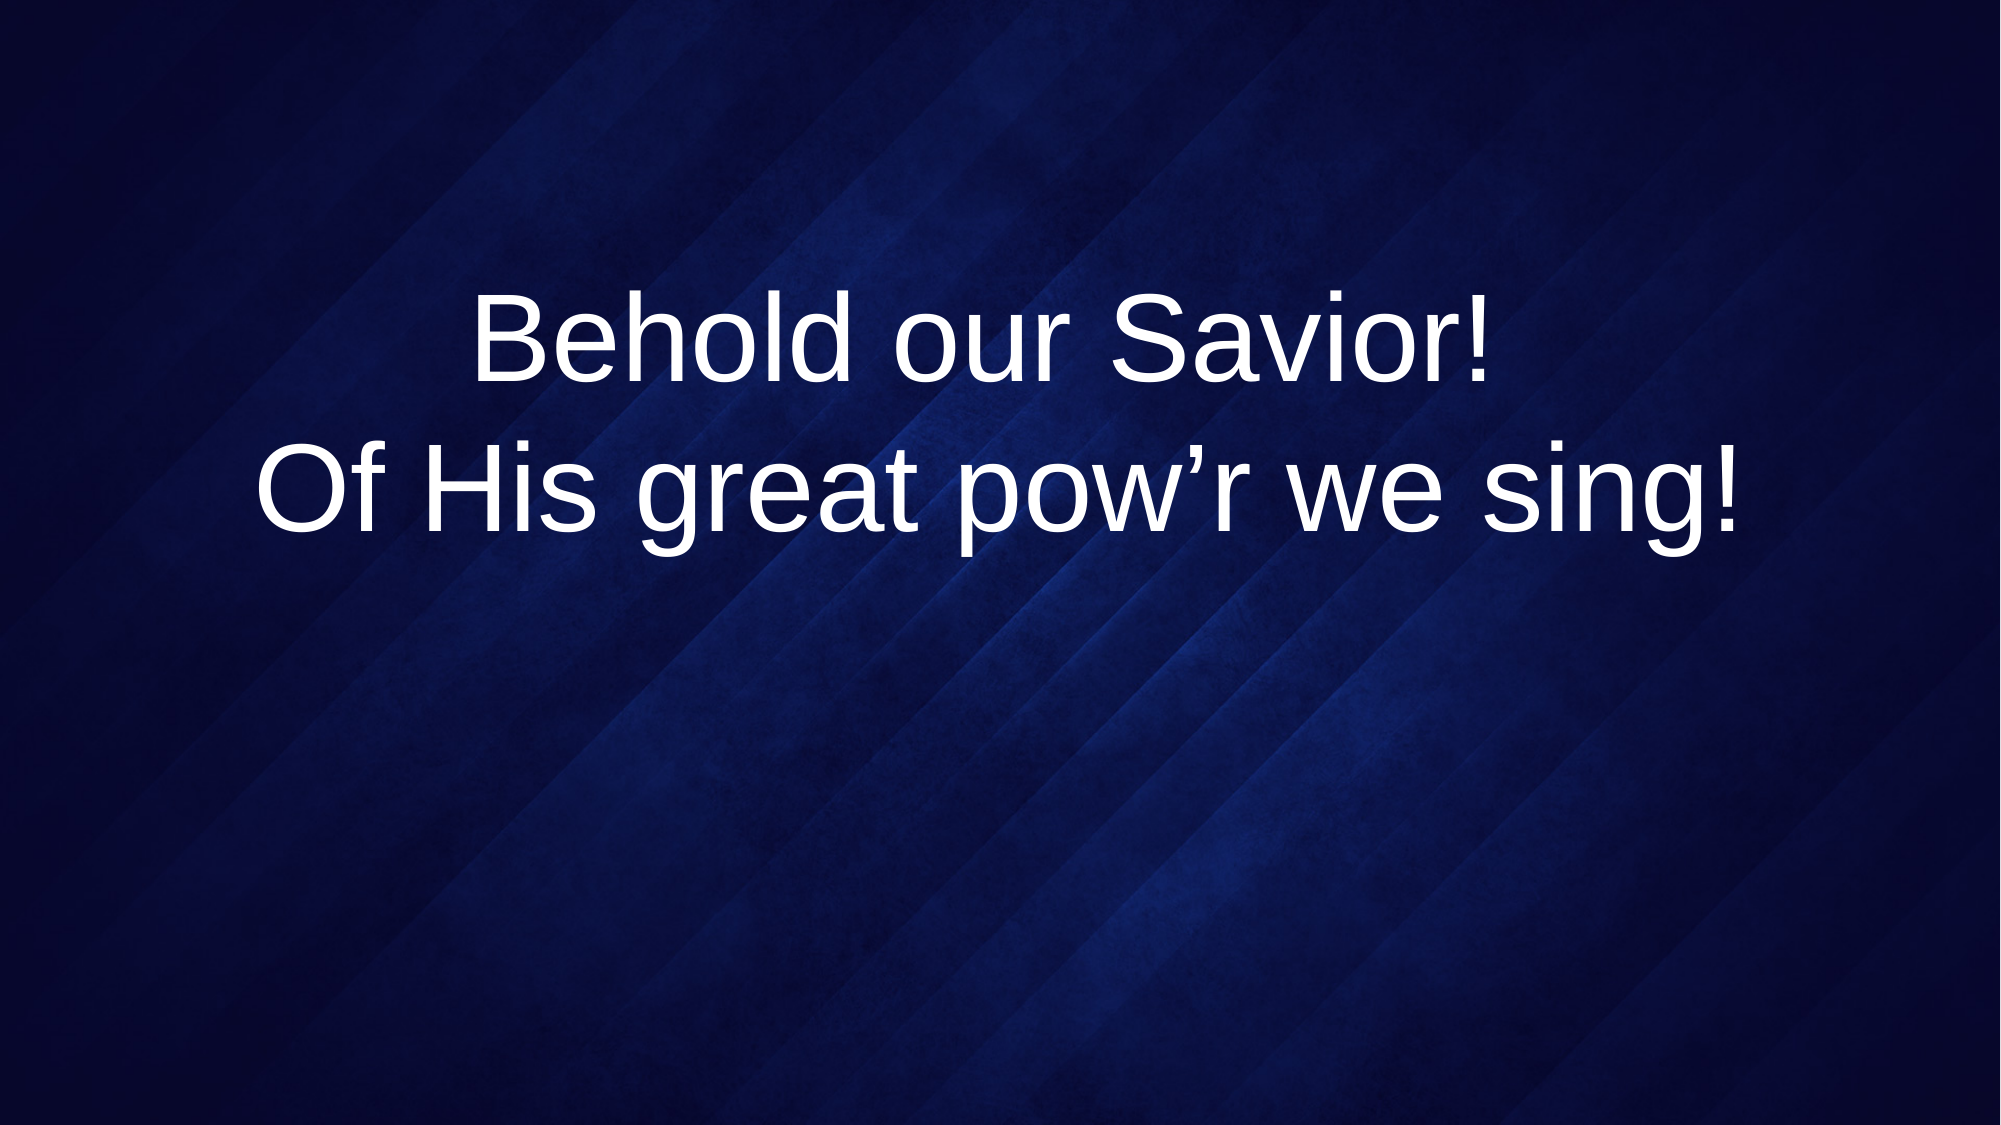

# Behold our Savior! Of His great pow’r we sing!